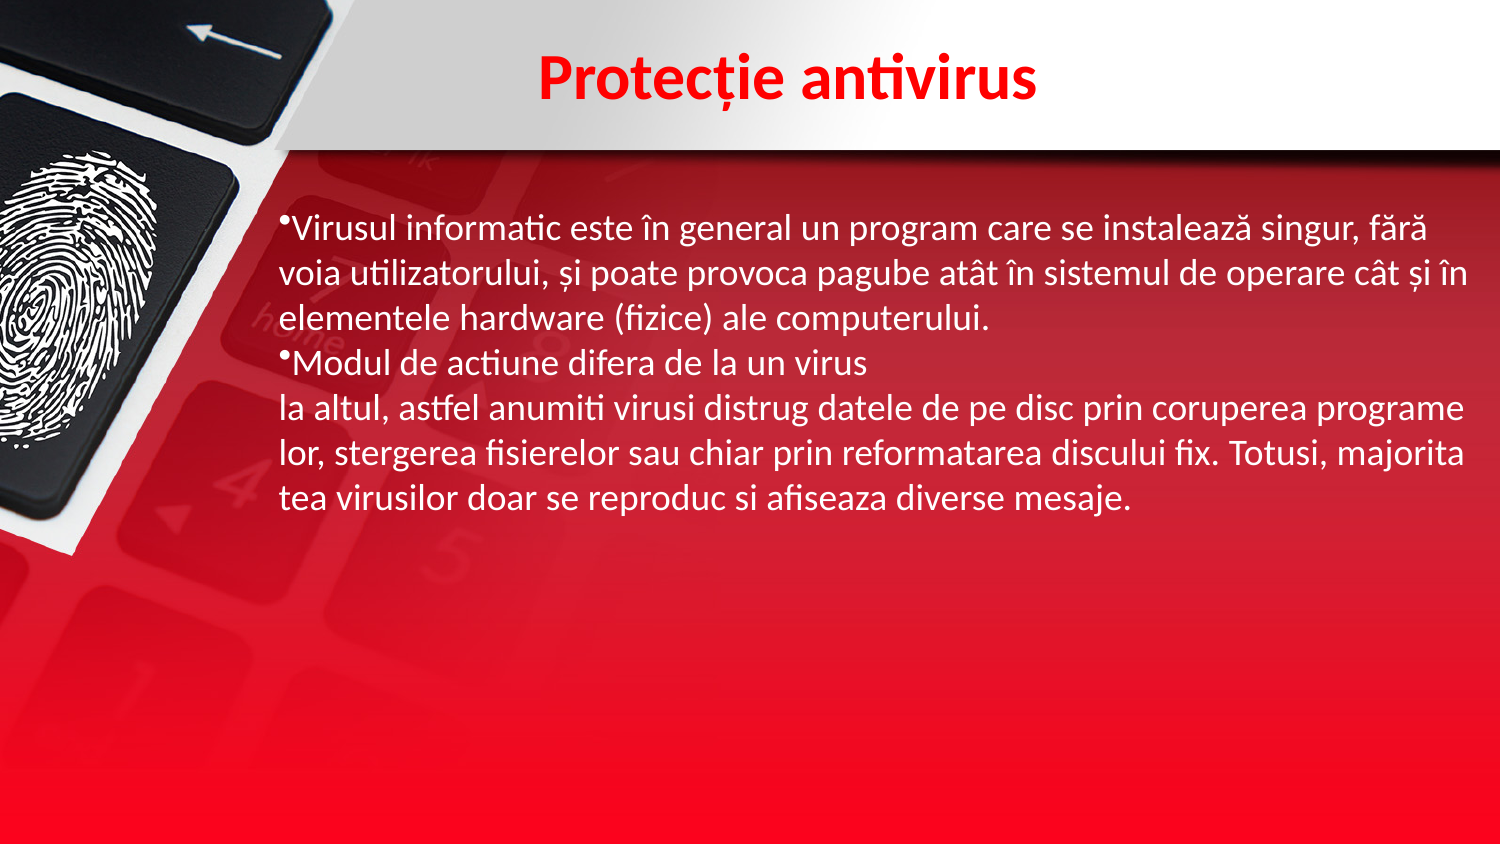

# Protecție antivirus
Virusul informatic este în general un program care se instalează singur, fără voia utilizatorului, și poate provoca pagube atât în sistemul de operare cât și în elementele hardware (fizice) ale computerului.​
Modul de actiune difera de la un virus la altul, astfel anumiti virusi distrug datele de pe disc prin coruperea programelor, stergerea fisierelor sau chiar prin reformatarea discului fix. Totusi, majoritatea virusilor doar se reproduc si afiseaza diverse mesaje.